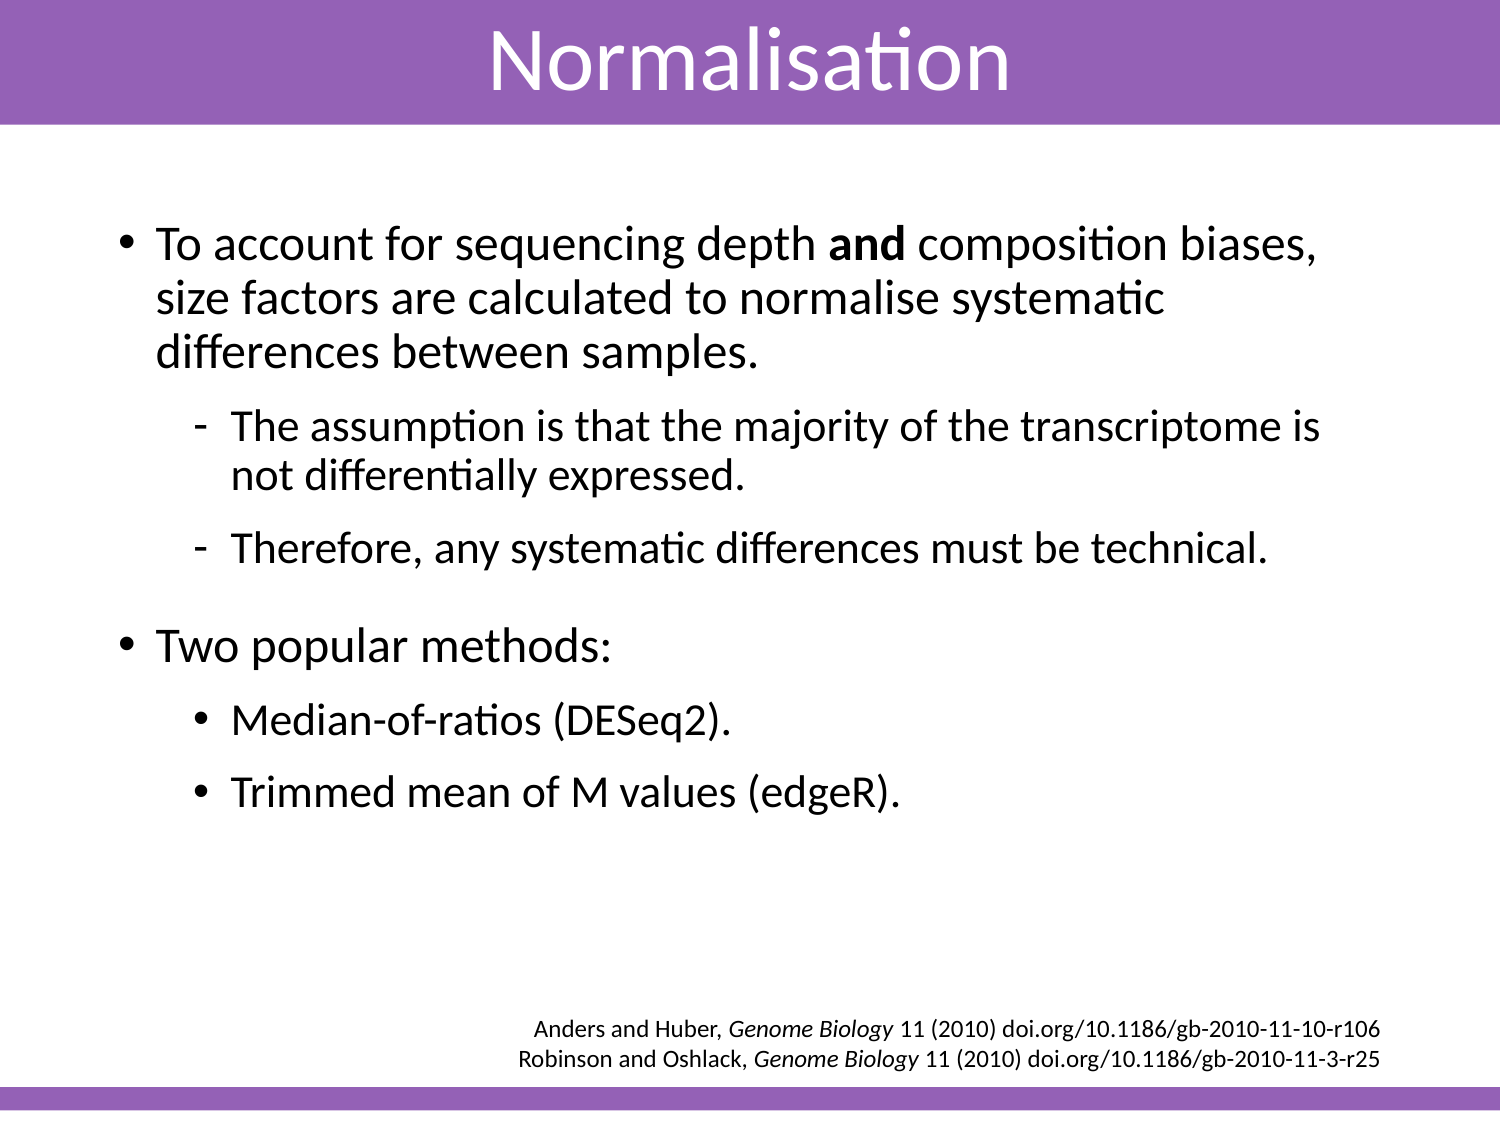

Normalisation
To account for sequencing depth and composition biases, size factors are calculated to normalise systematic differences between samples.
The assumption is that the majority of the transcriptome is not differentially expressed.
Therefore, any systematic differences must be technical.
Two popular methods:
Median-of-ratios (DESeq2).
Trimmed mean of M values (edgeR).
Anders and Huber, Genome Biology 11 (2010) doi.org/10.1186/gb-2010-11-10-r106
Robinson and Oshlack, Genome Biology 11 (2010) doi.org/10.1186/gb-2010-11-3-r25